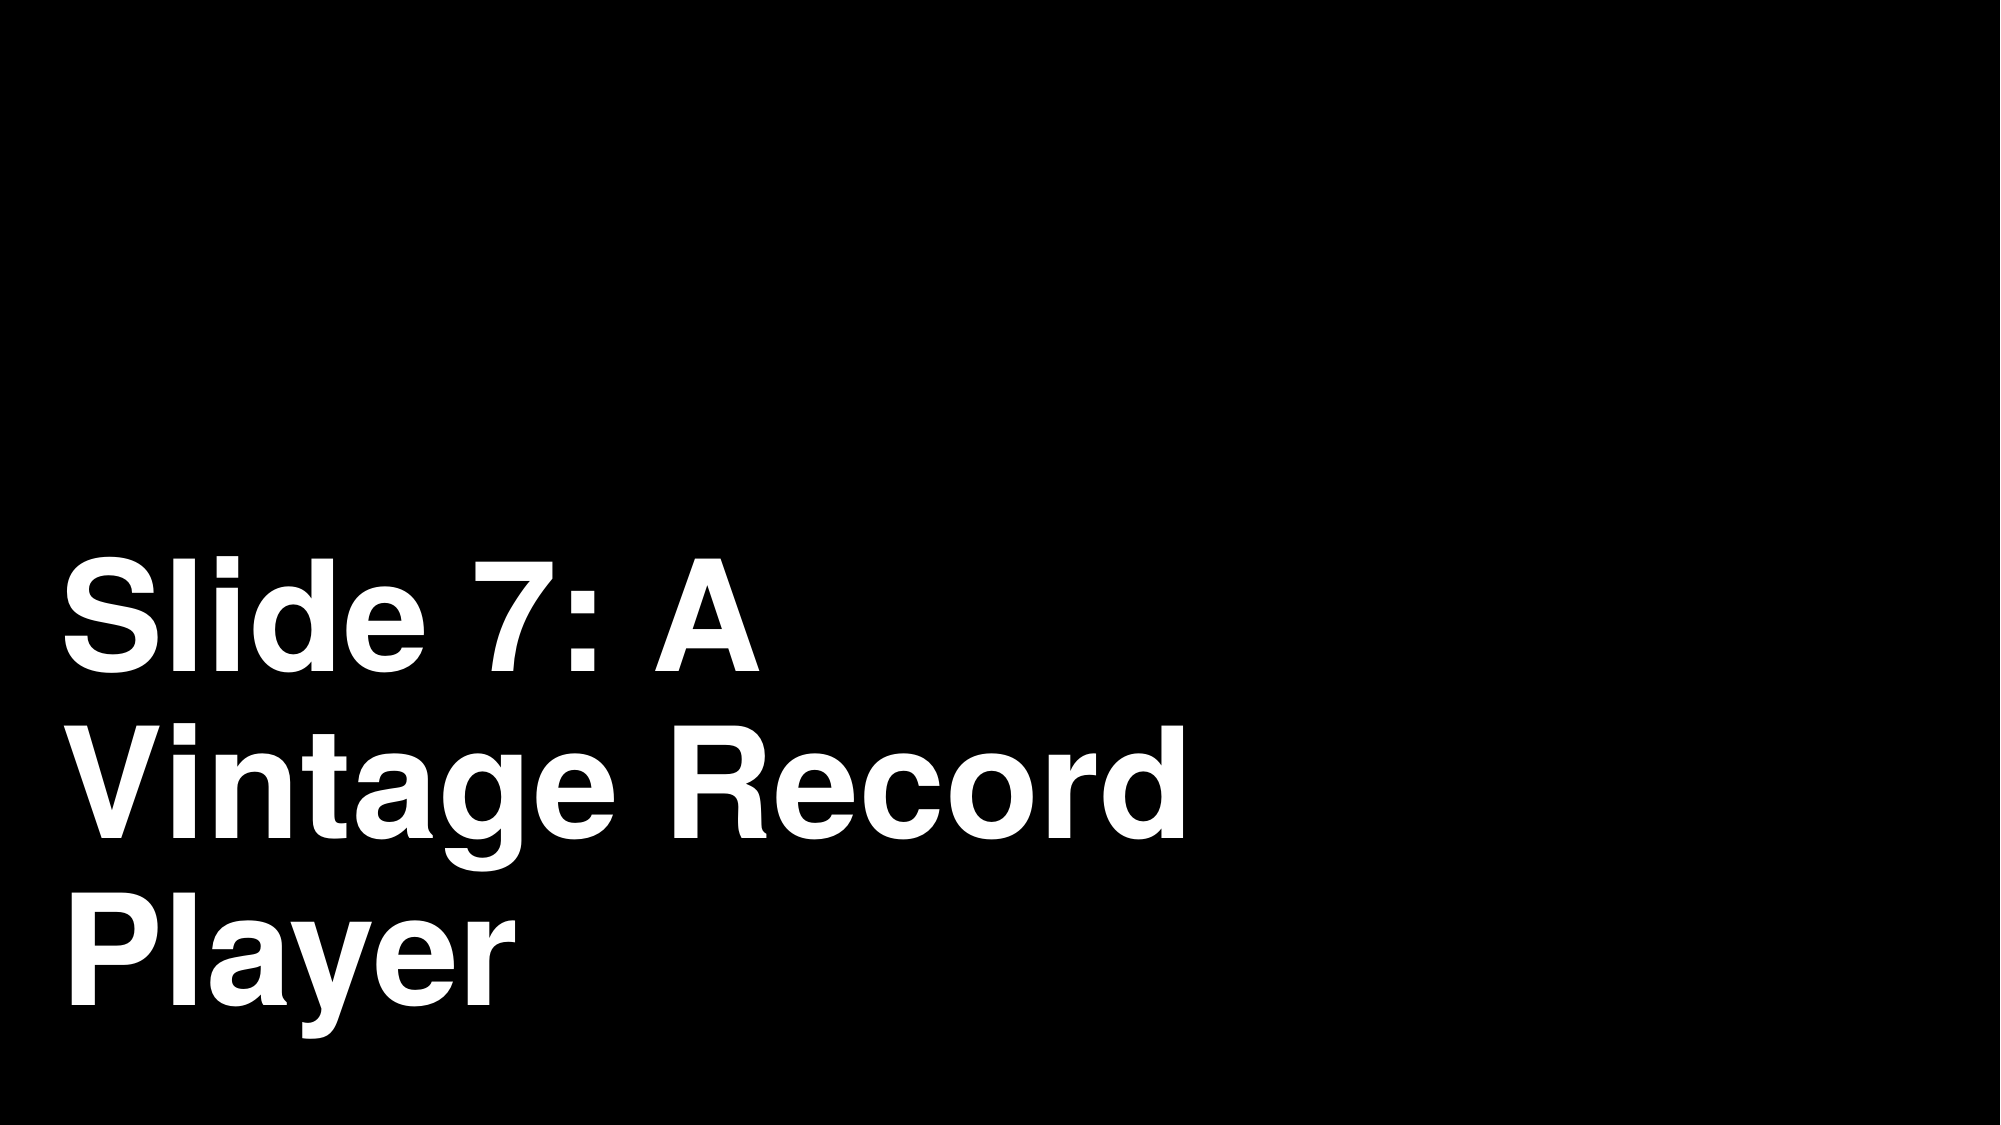

# Slide 7: A Vintage Record Player